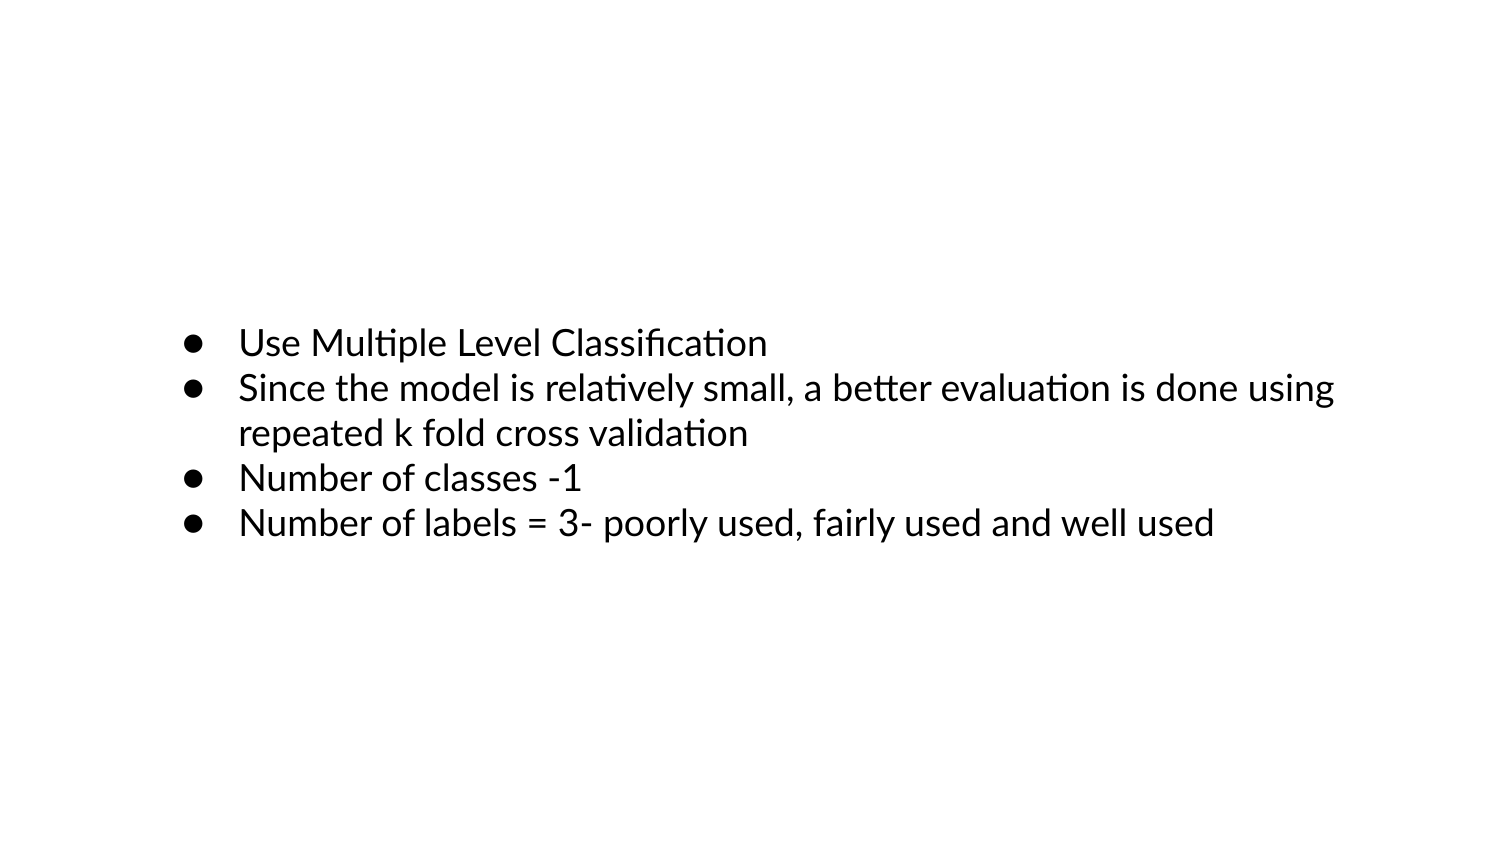

Use Multiple Level Classification
Since the model is relatively small, a better evaluation is done using repeated k fold cross validation
Number of classes -1
Number of labels = 3- poorly used, fairly used and well used